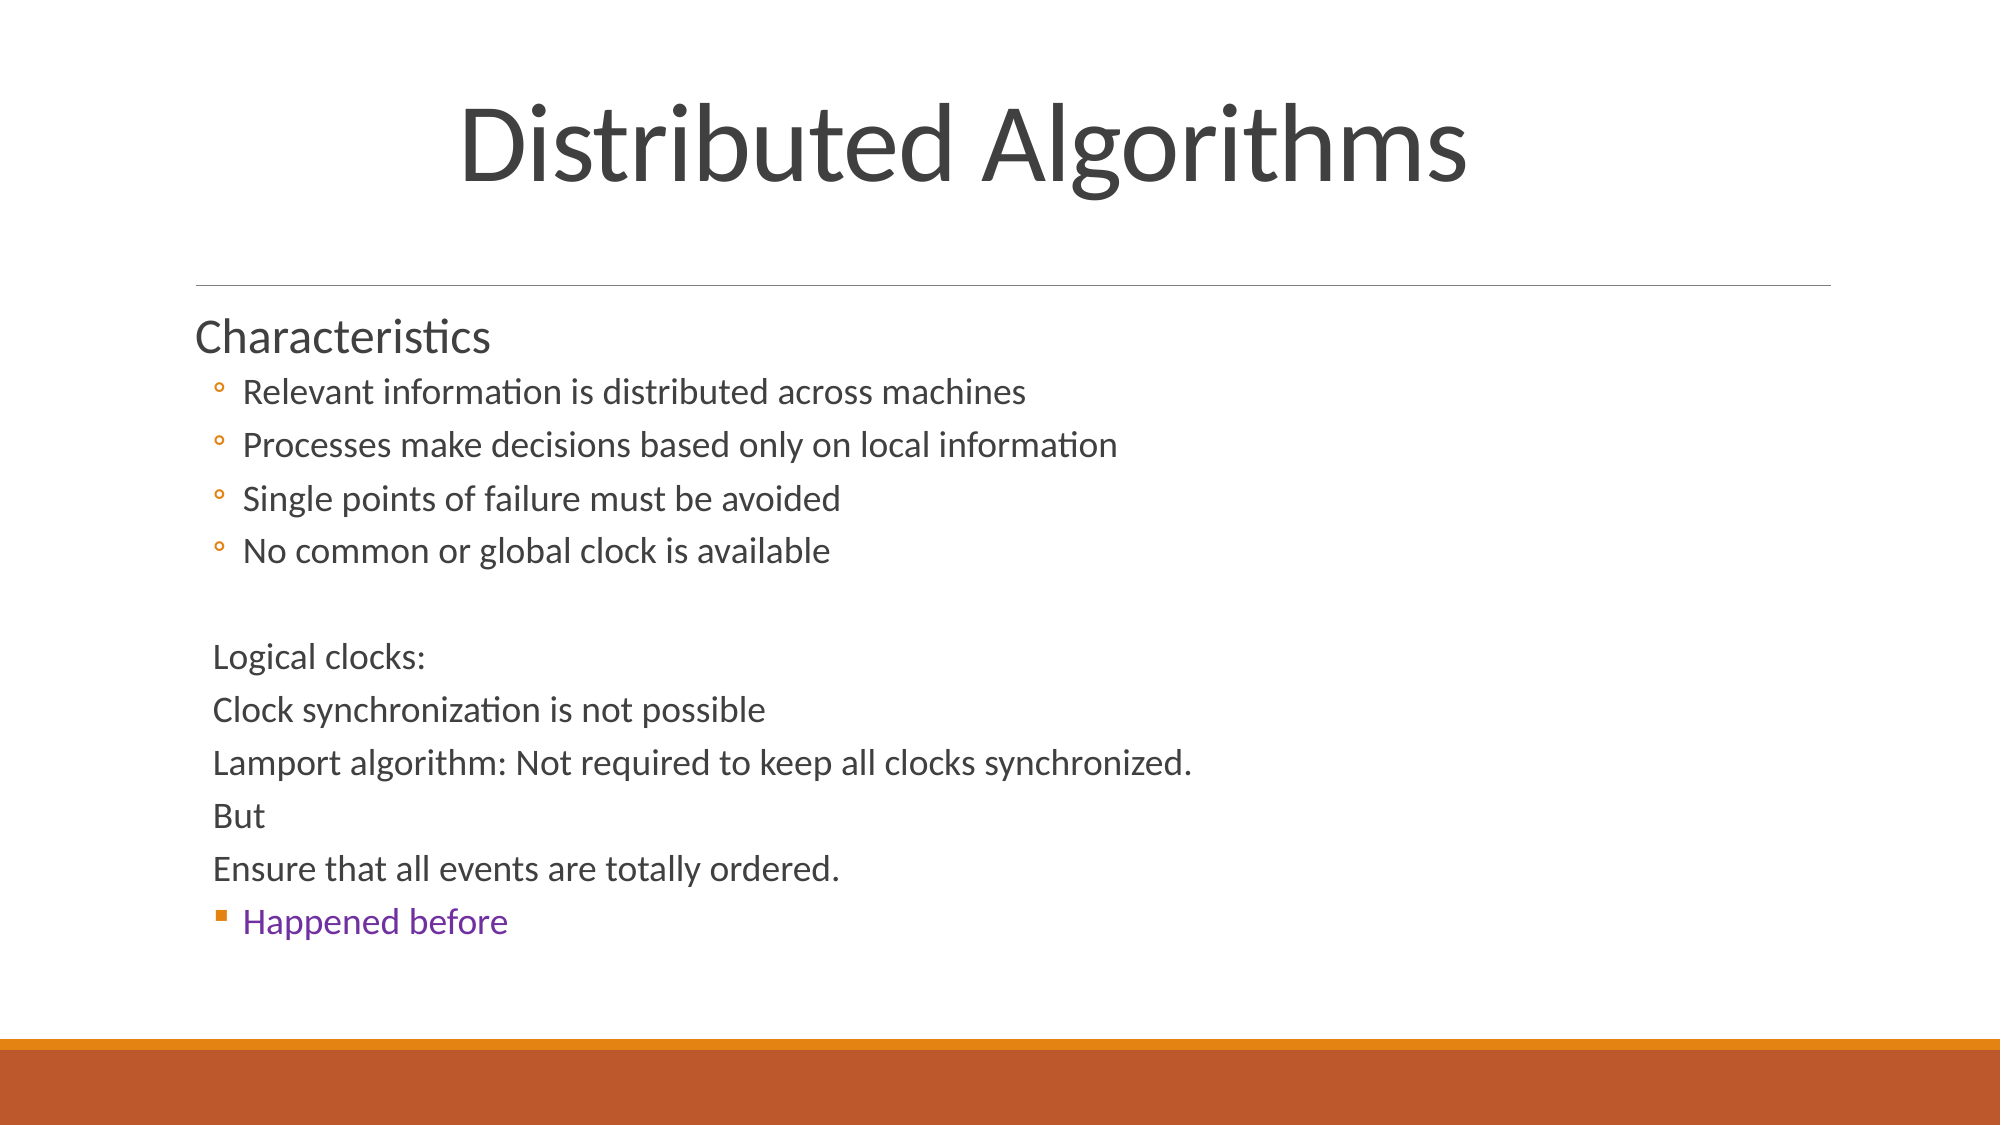

# Distributed Algorithms
Characteristics
Relevant information is distributed across machines
Processes make decisions based only on local information
Single points of failure must be avoided
No common or global clock is available

Logical clocks:
Clock synchronization is not possible
Lamport algorithm: Not required to keep all clocks synchronized.
But
Ensure that all events are totally ordered.
Happened before